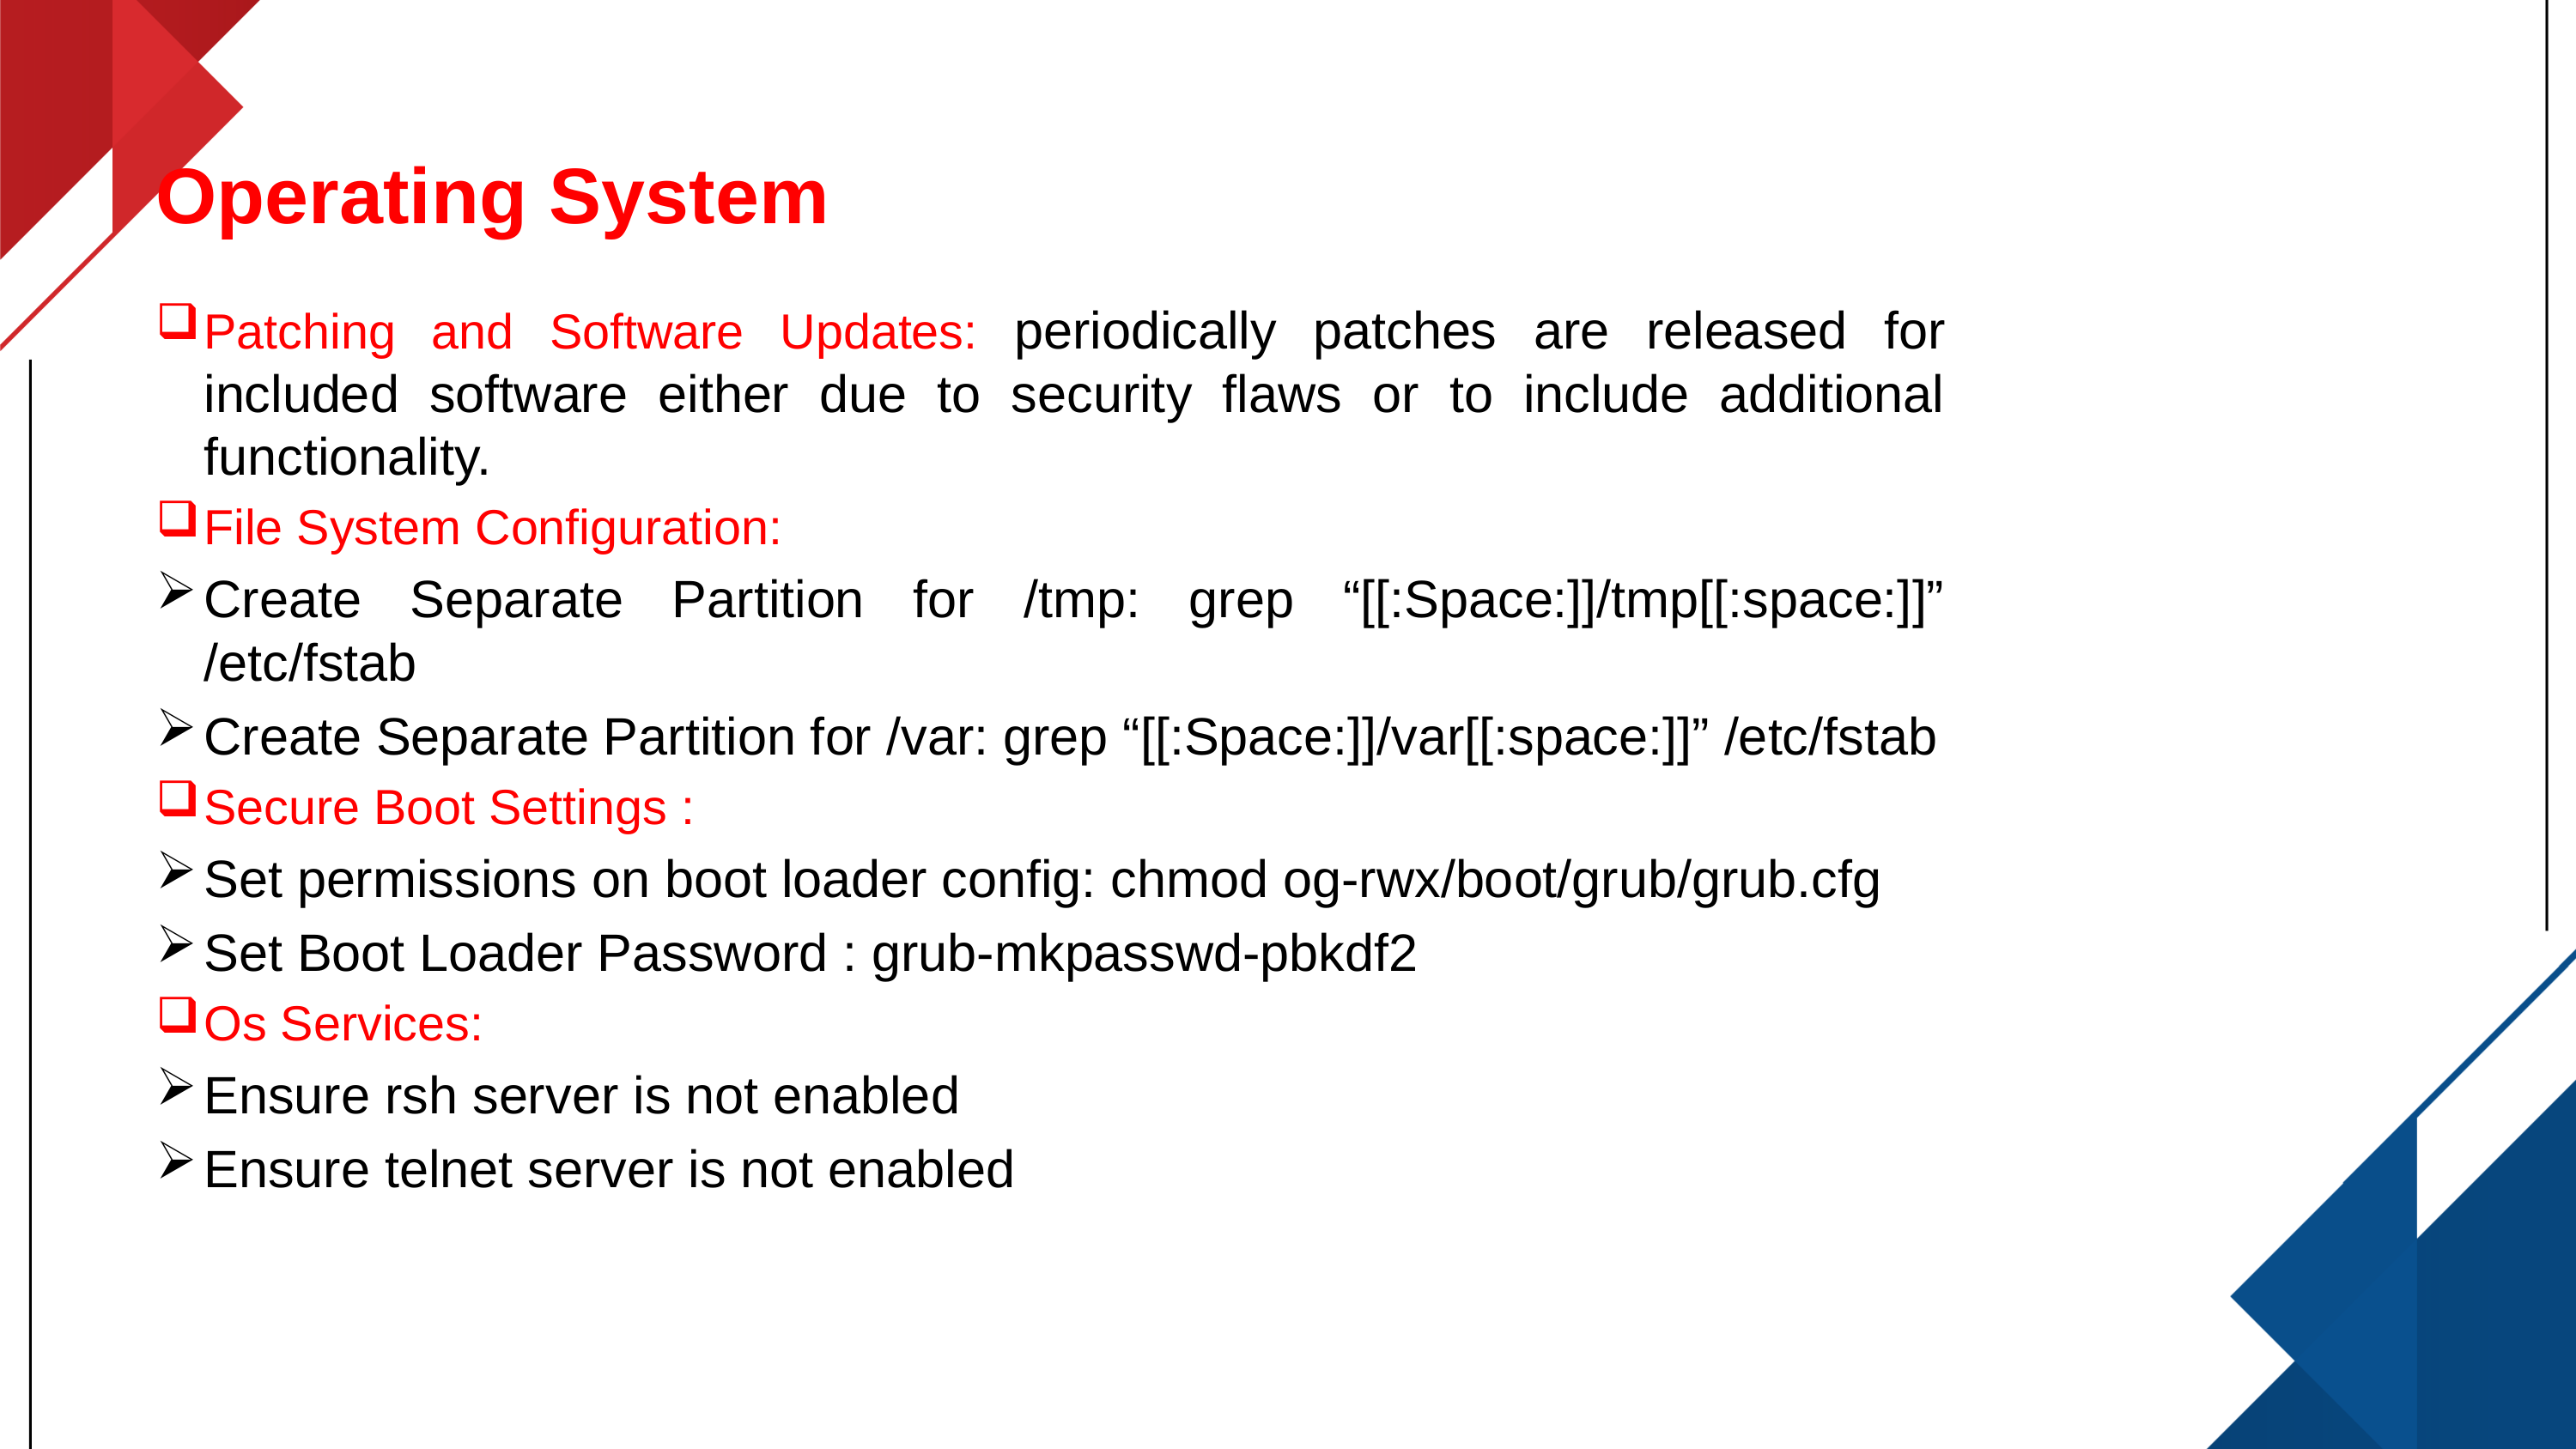

# Operating System
Patching and Software Updates: periodically patches are released for included software either due to security flaws or to include additional functionality.
File System Configuration:
Create Separate Partition for /tmp: grep “[[:Space:]]/tmp[[:space:]]” /etc/fstab
Create Separate Partition for /var: grep “[[:Space:]]/var[[:space:]]” /etc/fstab
Secure Boot Settings :
Set permissions on boot loader config: chmod og-rwx/boot/grub/grub.cfg
Set Boot Loader Password : grub-mkpasswd-pbkdf2
Os Services:
Ensure rsh server is not enabled
Ensure telnet server is not enabled